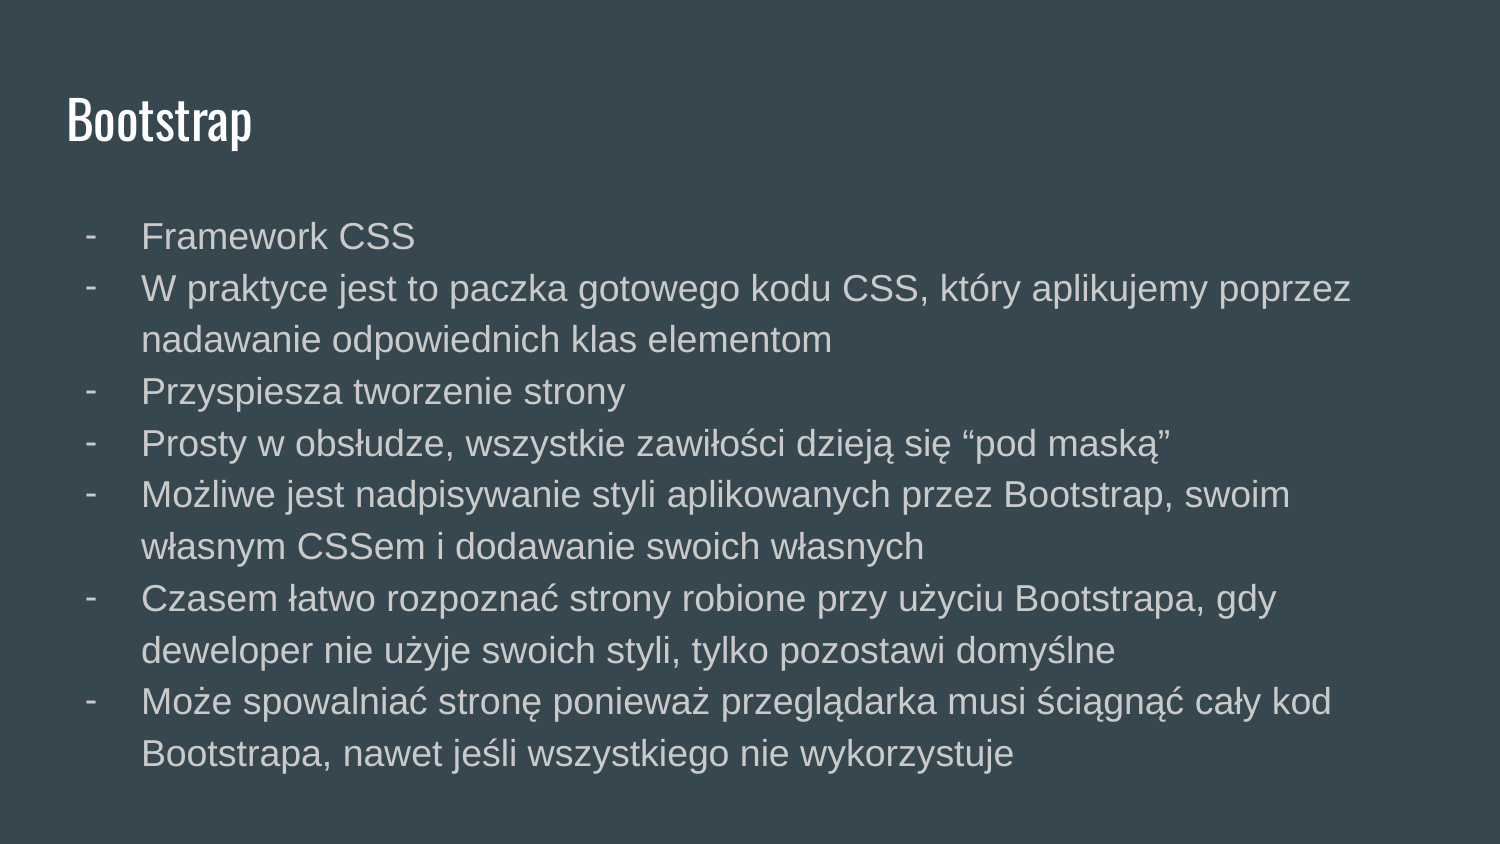

# Bootstrap
Framework CSS
W praktyce jest to paczka gotowego kodu CSS, który aplikujemy poprzez nadawanie odpowiednich klas elementom
Przyspiesza tworzenie strony
Prosty w obsłudze, wszystkie zawiłości dzieją się “pod maską”
Możliwe jest nadpisywanie styli aplikowanych przez Bootstrap, swoim własnym CSSem i dodawanie swoich własnych
Czasem łatwo rozpoznać strony robione przy użyciu Bootstrapa, gdy deweloper nie użyje swoich styli, tylko pozostawi domyślne
Może spowalniać stronę ponieważ przeglądarka musi ściągnąć cały kod Bootstrapa, nawet jeśli wszystkiego nie wykorzystuje